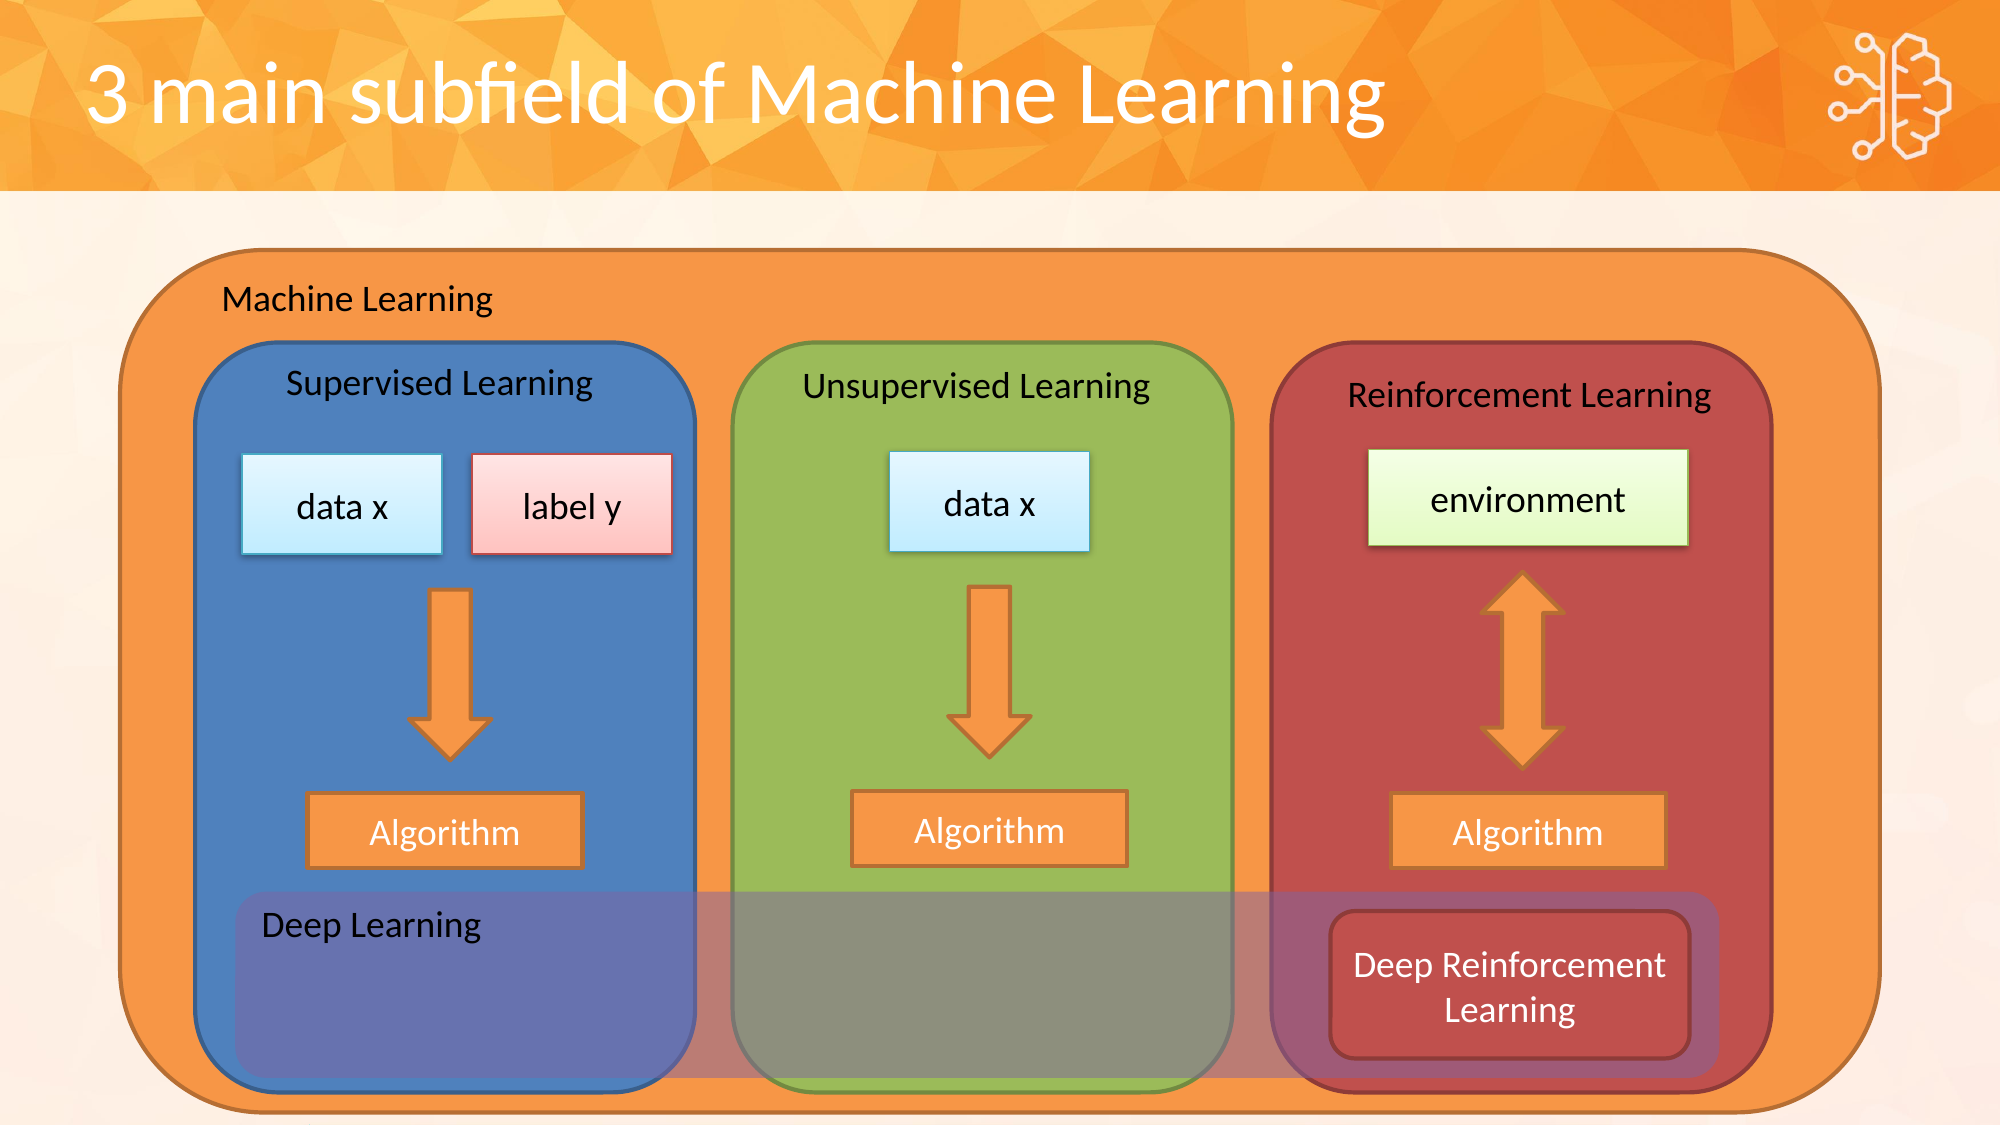

3 main subfield of Machine Learning

Machine Learning
#

Supervised Learning
Unsupervised Learning
Reinforcement Learning
environment
data x
data x
label y

Algorithm
Algorithm
Algorithm

Deep Learning
Deep Reinforcement Learning